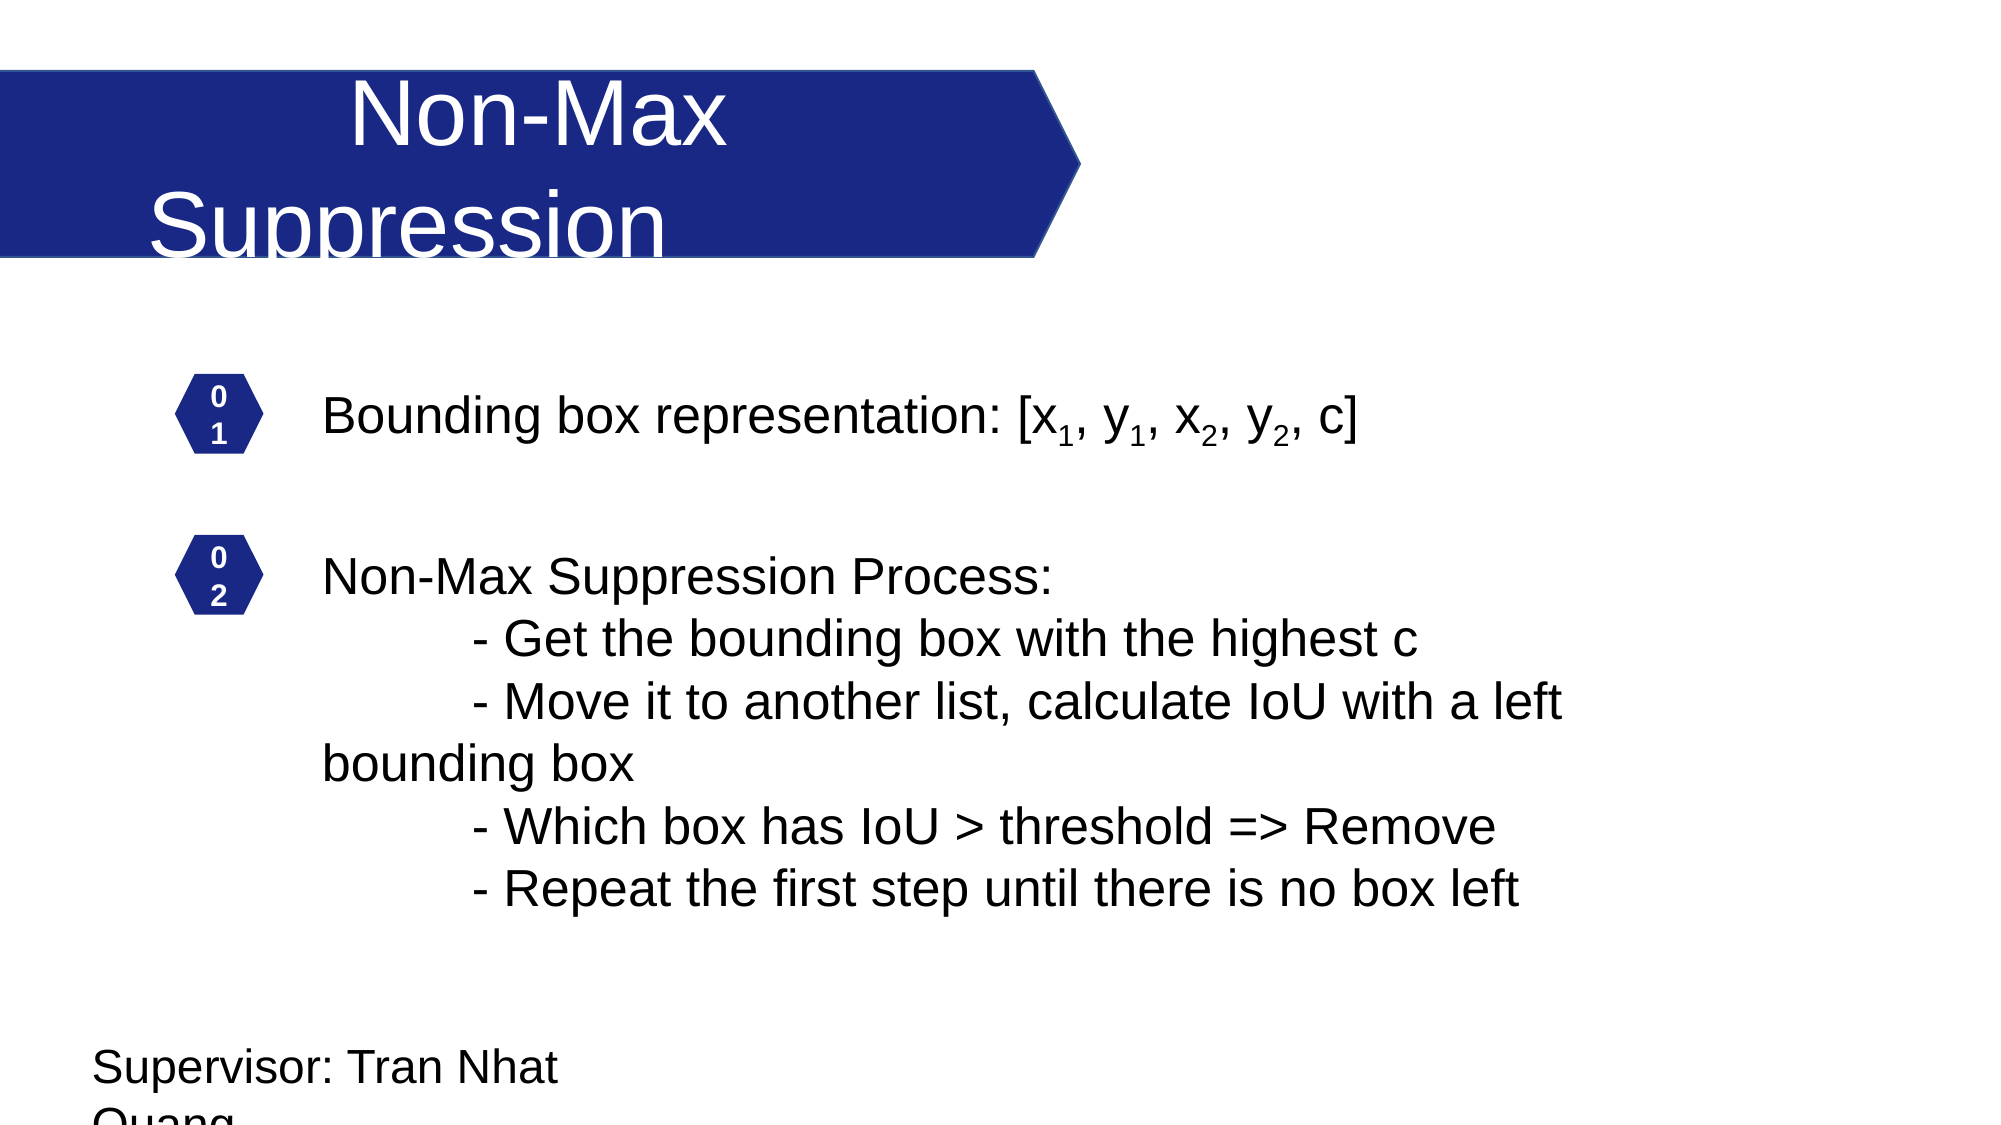

Non-Max Suppression
01
Bounding box representation: [x1, y1, x2, y2, c]
02
Non-Max Suppression Process:
	- Get the bounding box with the highest c
	- Move it to another list, calculate IoU with a left bounding box
	- Which box has IoU > threshold => Remove
	- Repeat the first step until there is no box left
Supervisor: Tran Nhat Quang